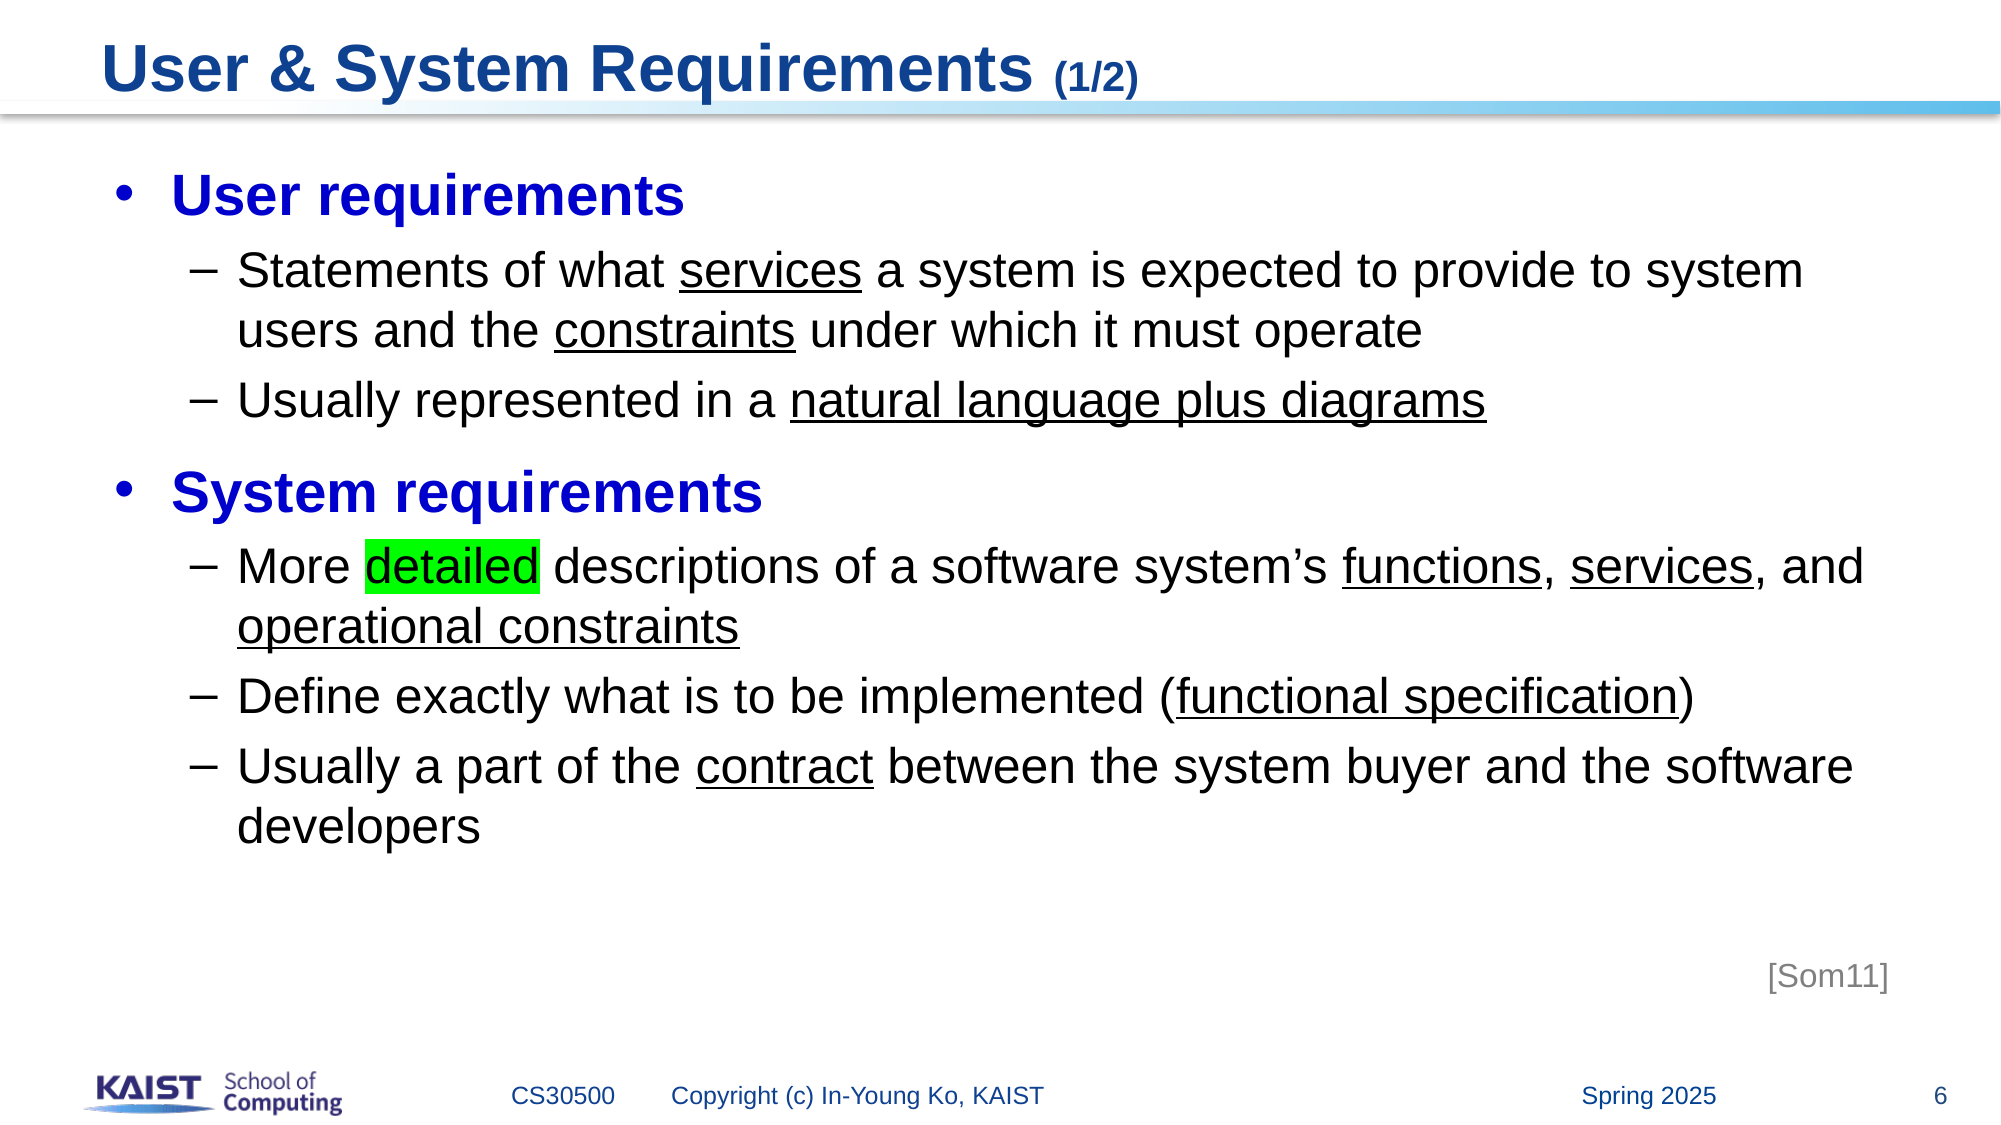

# User & System Requirements (1/2)
User requirements
Statements of what services a system is expected to provide to system users and the constraints under which it must operate
Usually represented in a natural language plus diagrams
System requirements
More detailed descriptions of a software system’s functions, services, and operational constraints
Define exactly what is to be implemented (functional specification)
Usually a part of the contract between the system buyer and the software developers

[Som11]
Spring 2025
CS30500        Copyright (c) In-Young Ko, KAIST
6